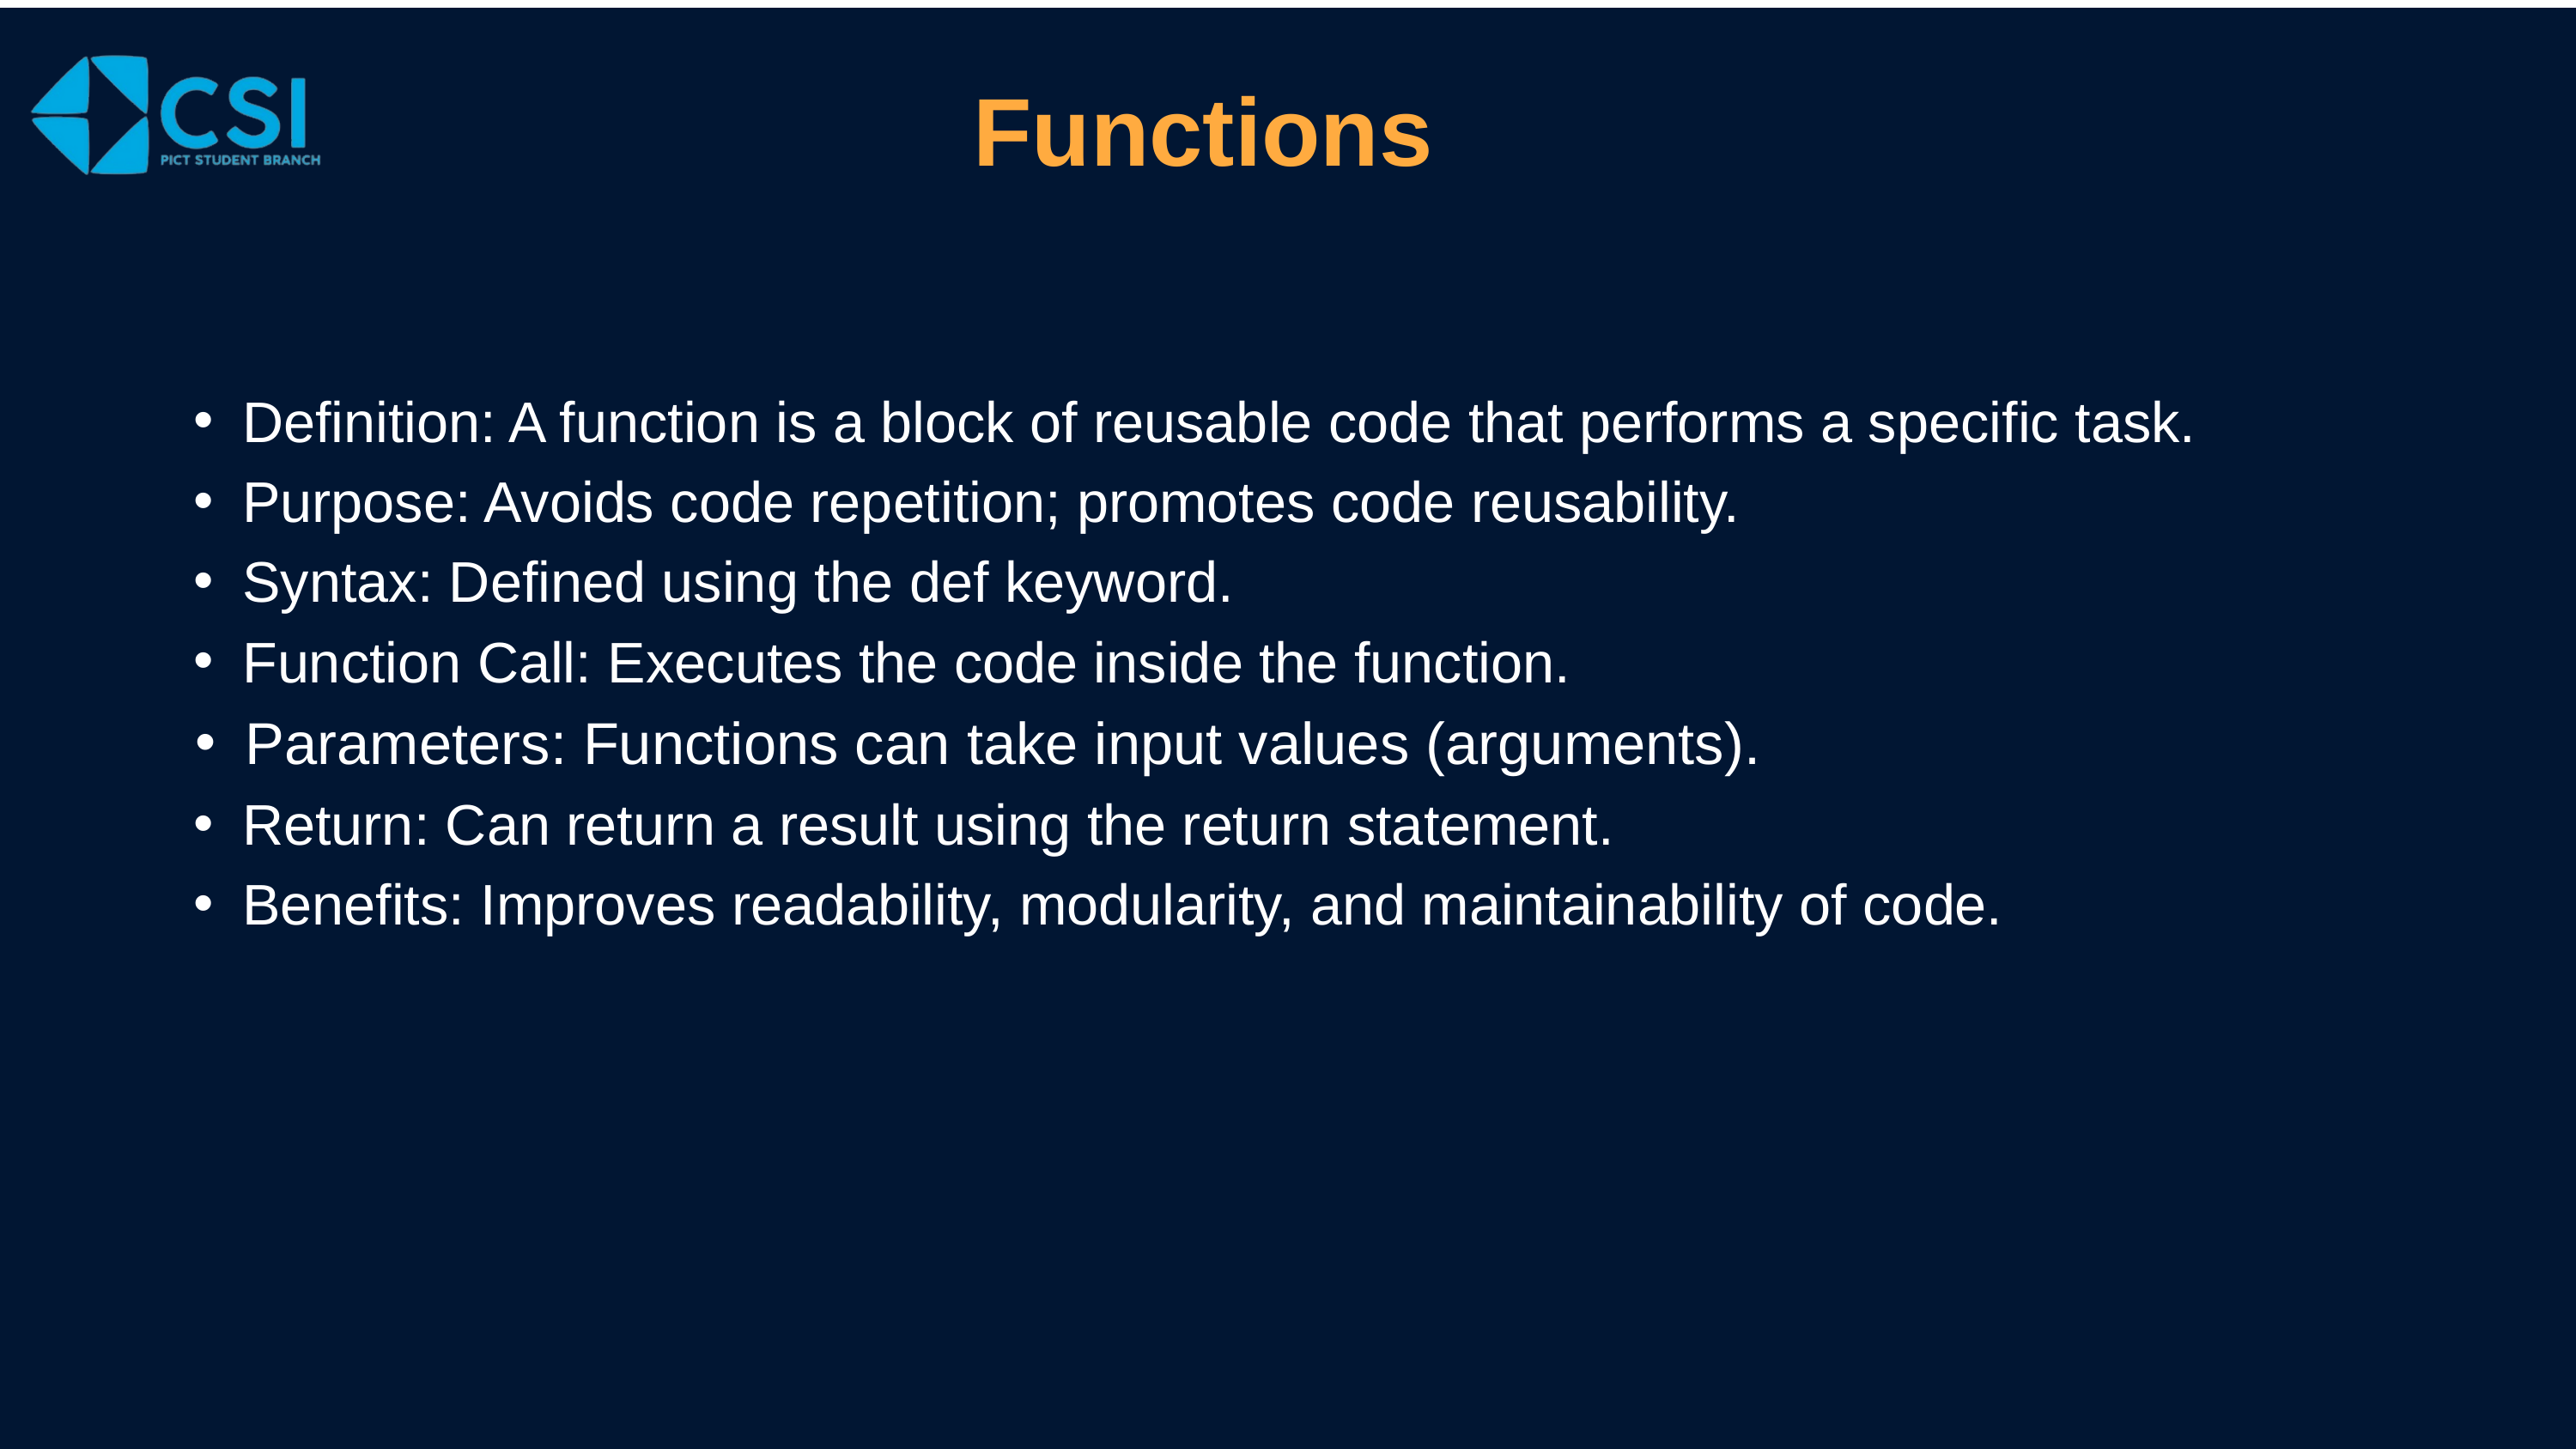

Functions
Definition: A function is a block of reusable code that performs a specific task.
Purpose: Avoids code repetition; promotes code reusability.
Syntax: Defined using the def keyword.
Function Call: Executes the code inside the function.
Parameters: Functions can take input values (arguments).
Return: Can return a result using the return statement.
Benefits: Improves readability, modularity, and maintainability of code.